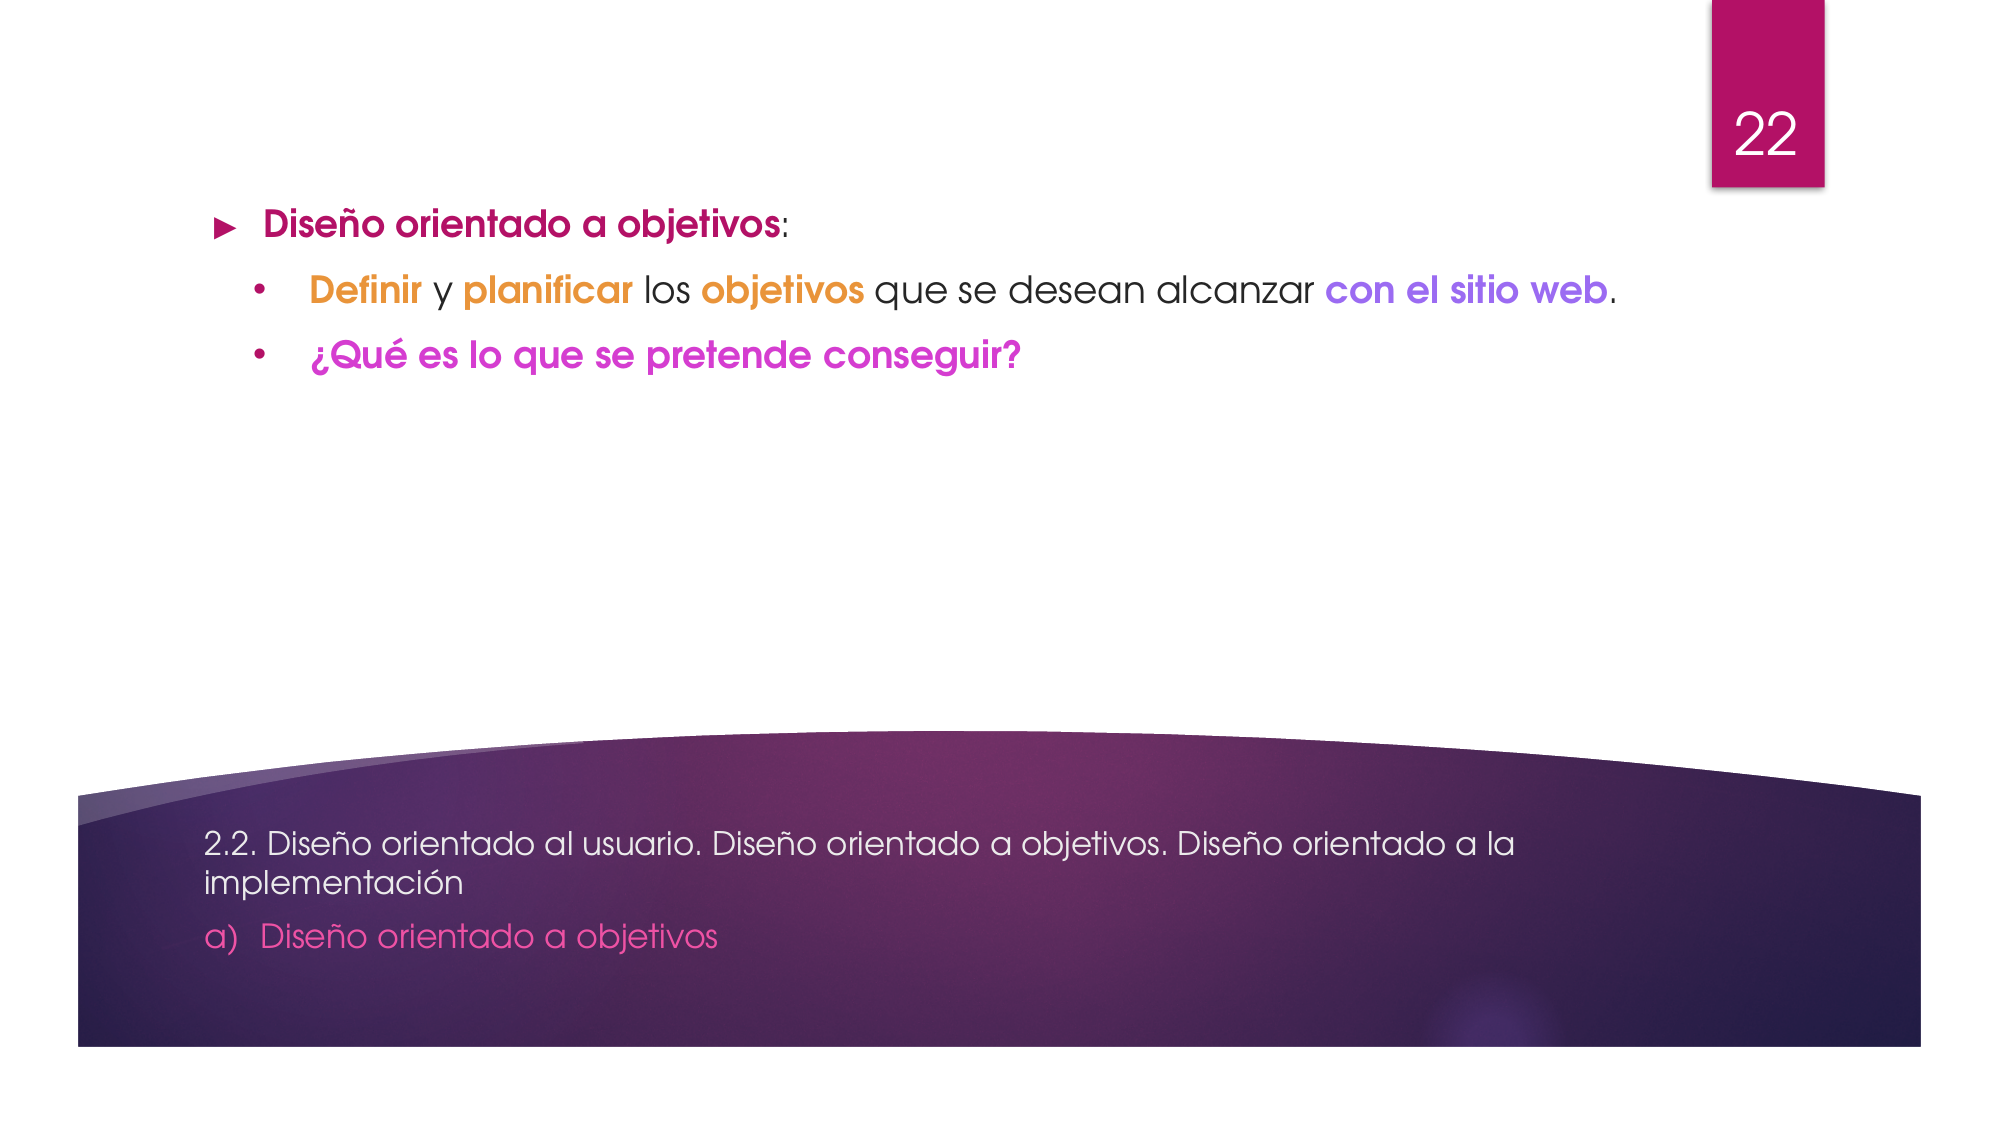

22
Diseño orientado a objetivos:
Definir y planificar los objetivos que se desean alcanzar con el sitio web.
¿Qué es lo que se pretende conseguir?
# 2.2. Diseño orientado al usuario. Diseño orientado a objetivos. Diseño orientado a la implementación
Diseño orientado a objetivos